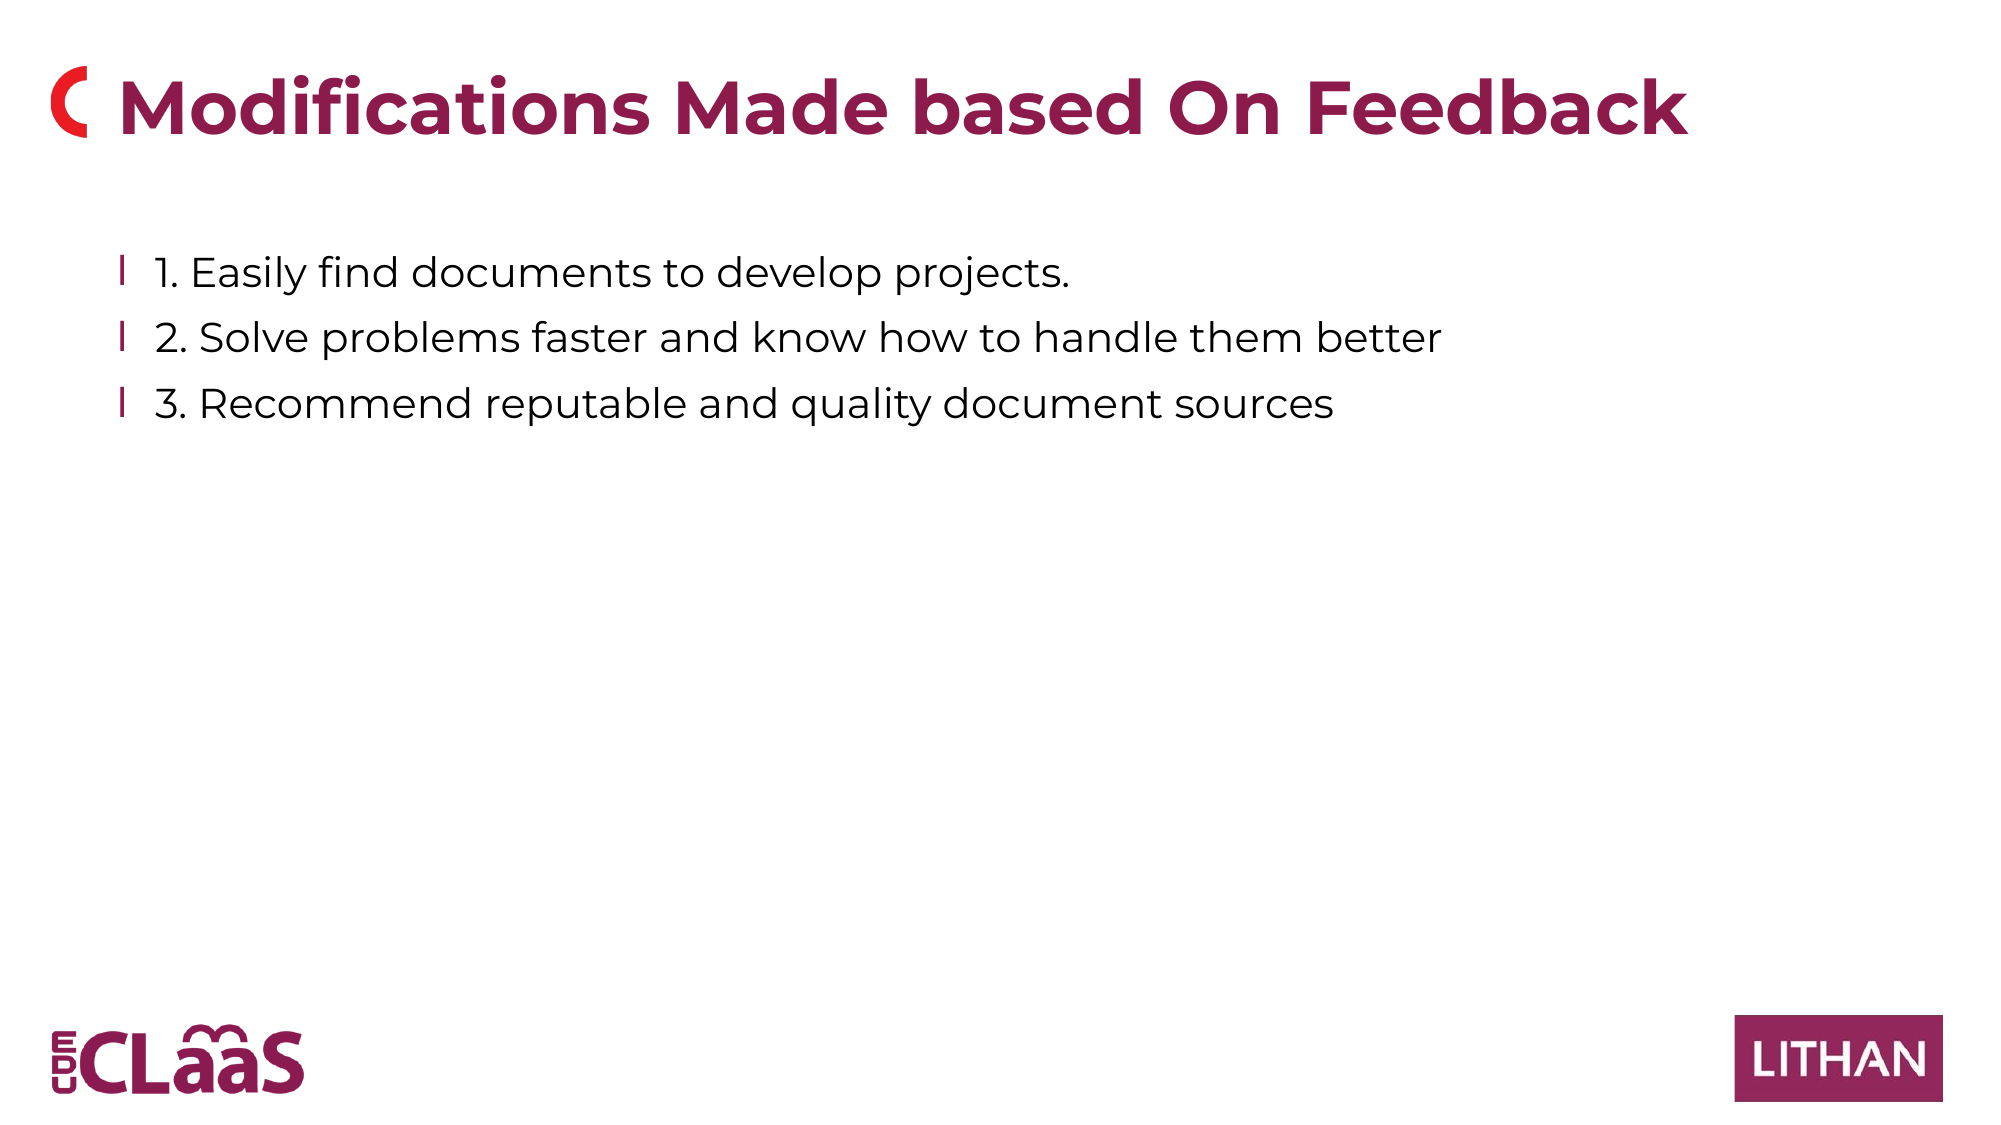

Modifications Made based On Feedback

1. Easily find documents to develop projects.
2. Solve problems faster and know how to handle them better
3. Recommend reputable and quality document sources